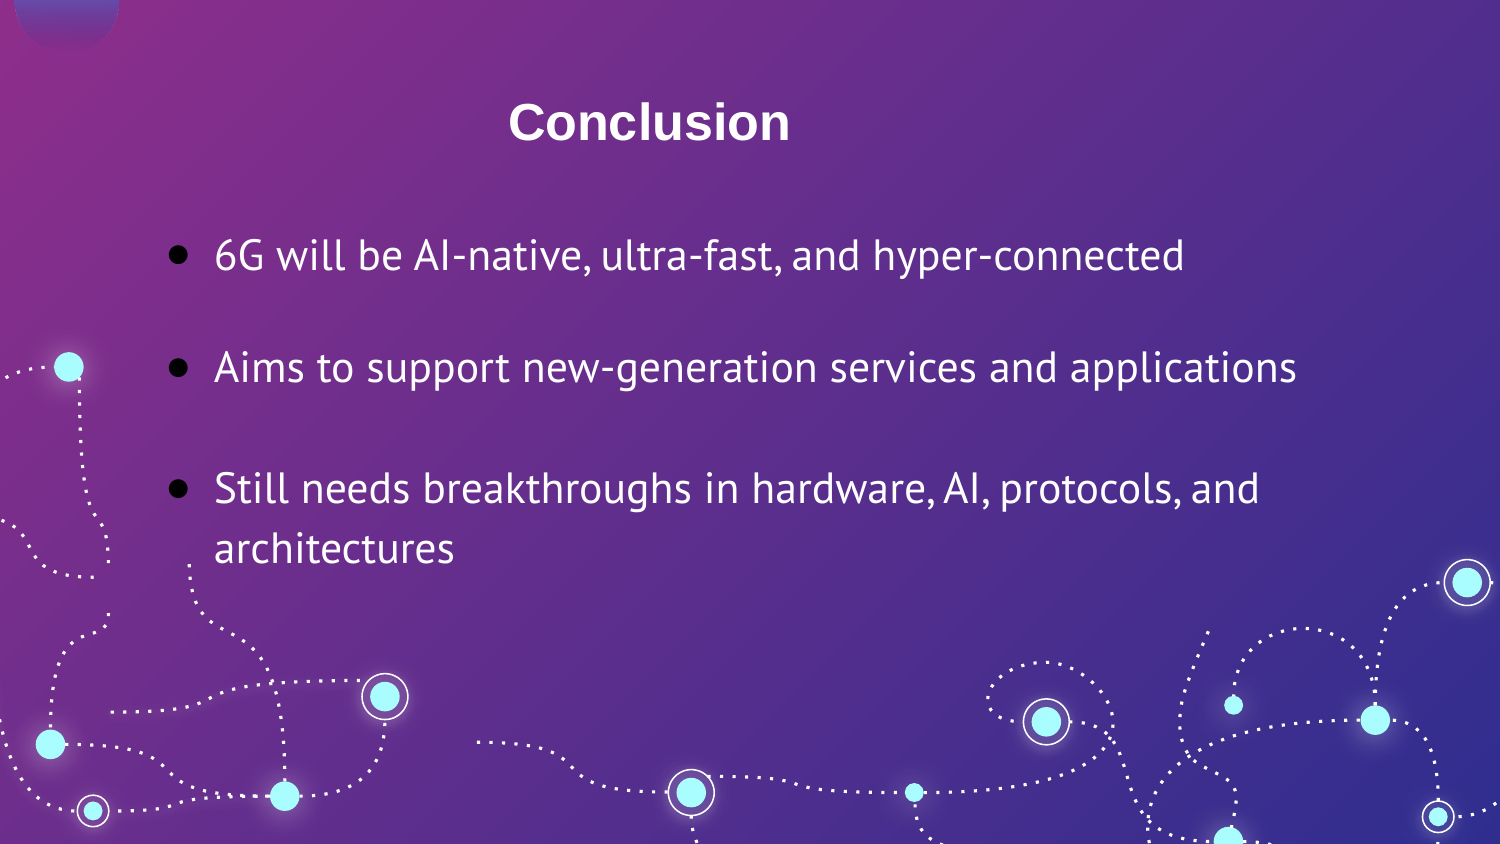

# Conclusion
6G will be AI-native, ultra-fast, and hyper-connected
Aims to support new-generation services and applications
Still needs breakthroughs in hardware, AI, protocols, and architectures